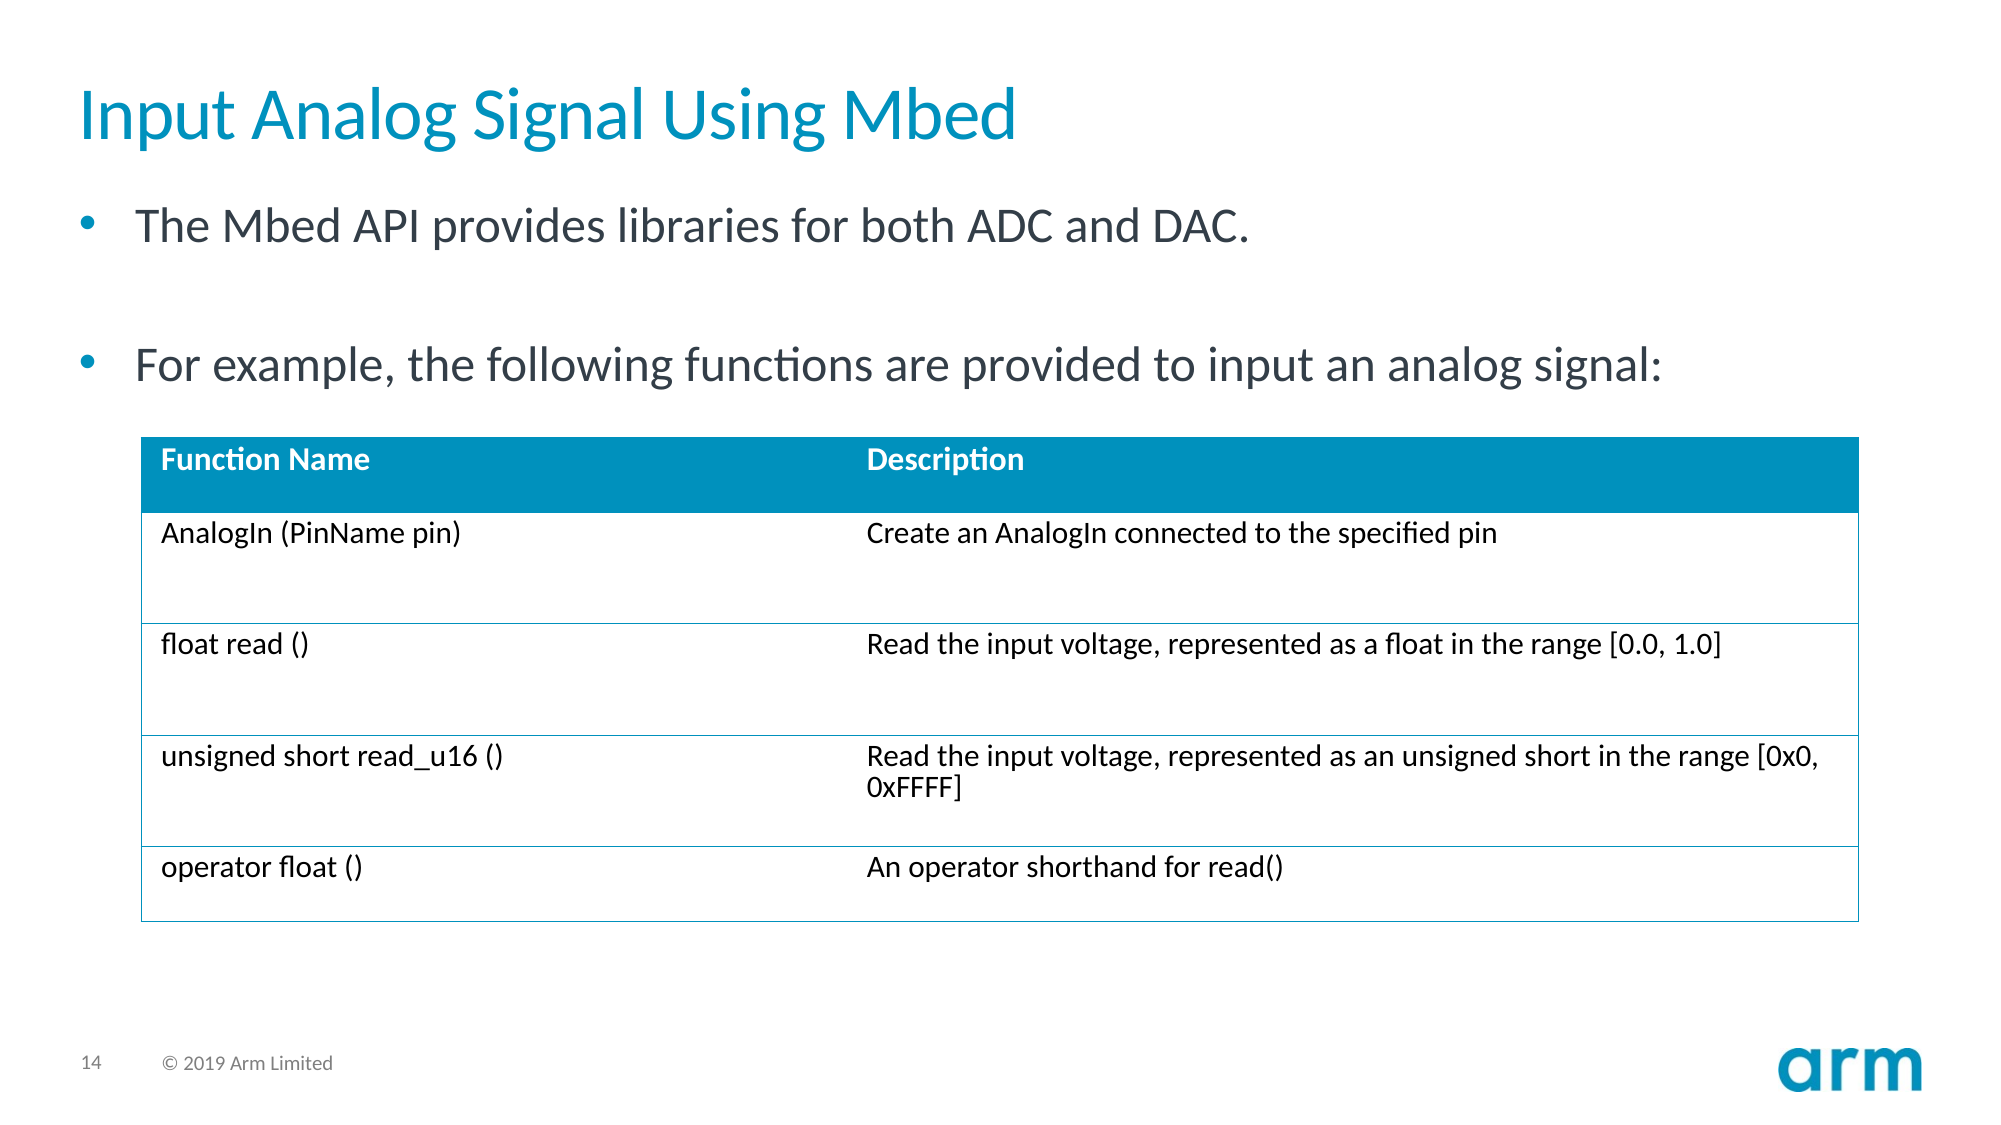

# Input Analog Signal Using Mbed
The Mbed API provides libraries for both ADC and DAC.

For example, the following functions are provided to input an analog signal:

| Function Name | Description |
| --- | --- |
| AnalogIn (PinName pin) | Create an AnalogIn connected to the specified pin |
| float read () | Read the input voltage, represented as a float in the range [0.0, 1.0] |
| unsigned short read\_u16 () | Read the input voltage, represented as an unsigned short in the range [0x0, 0xFFFF] |
| operator float () | An operator shorthand for read() |